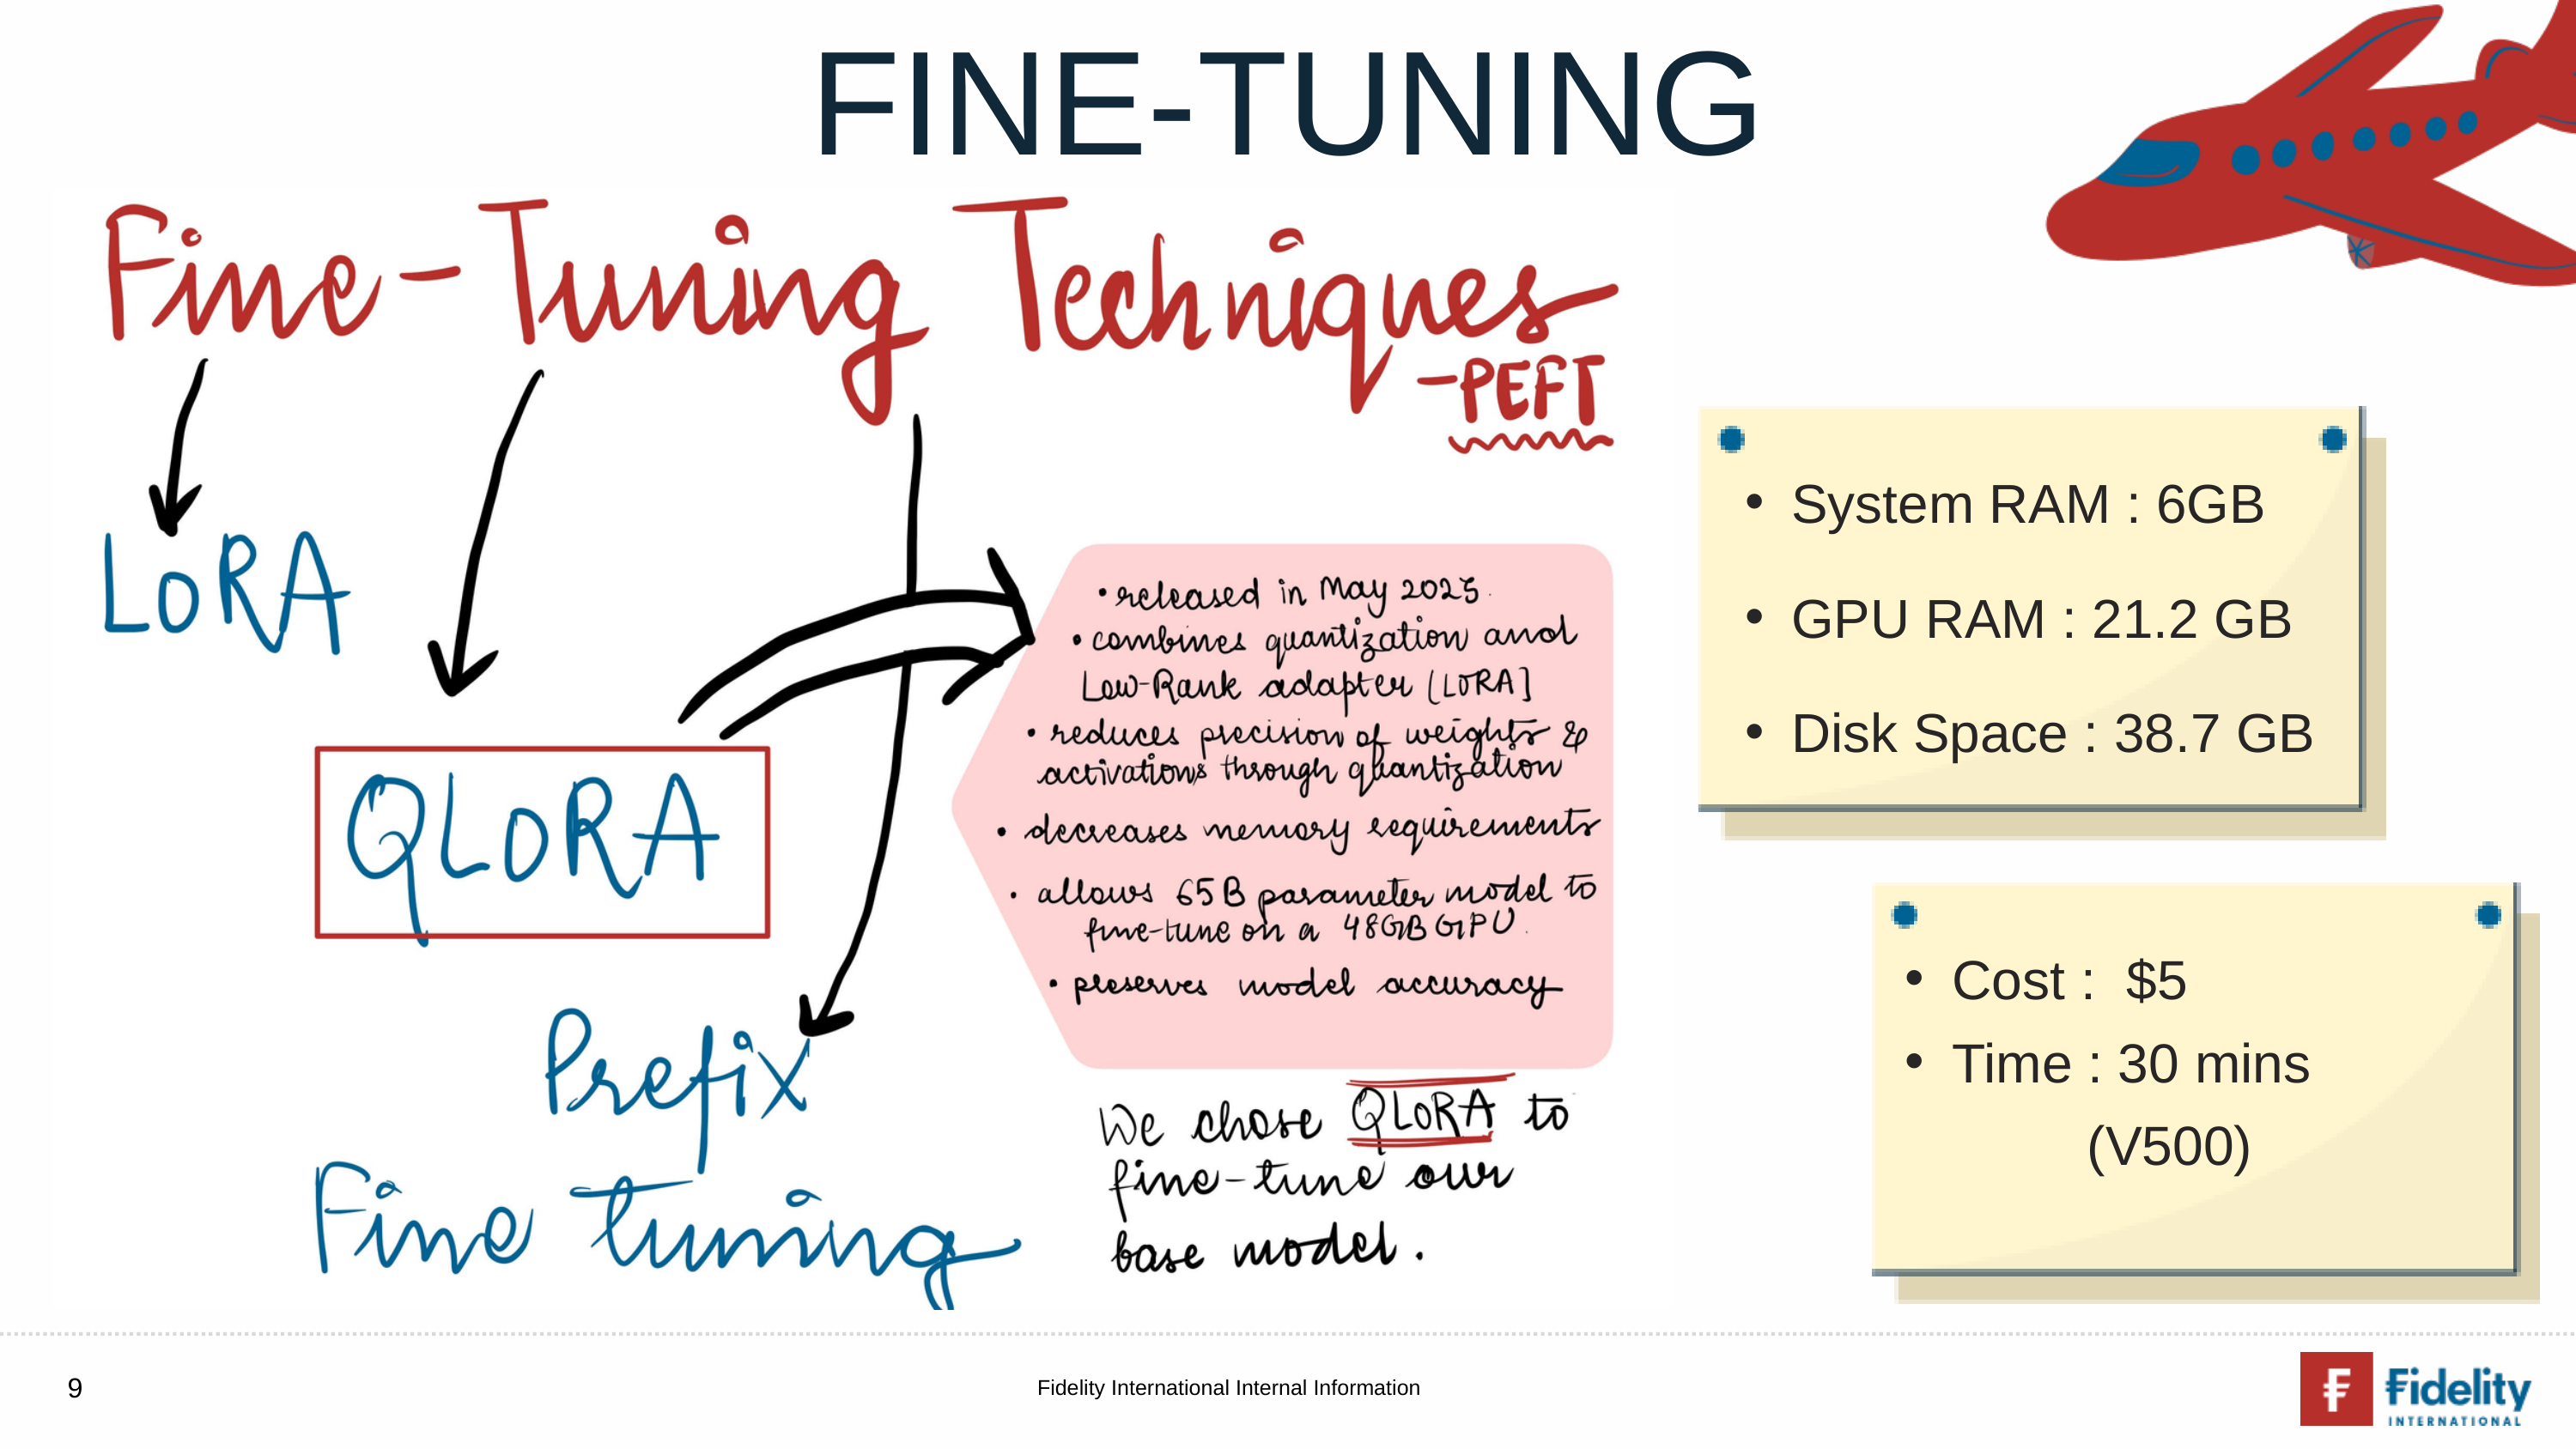

FINE-TUNING

System RAM : 6GB

GPU RAM : 21.2 GB

Disk Space : 38.7 GB

Cost :  $5
Time : 30 mins
               (V500)

9
Fidelity International Internal Information